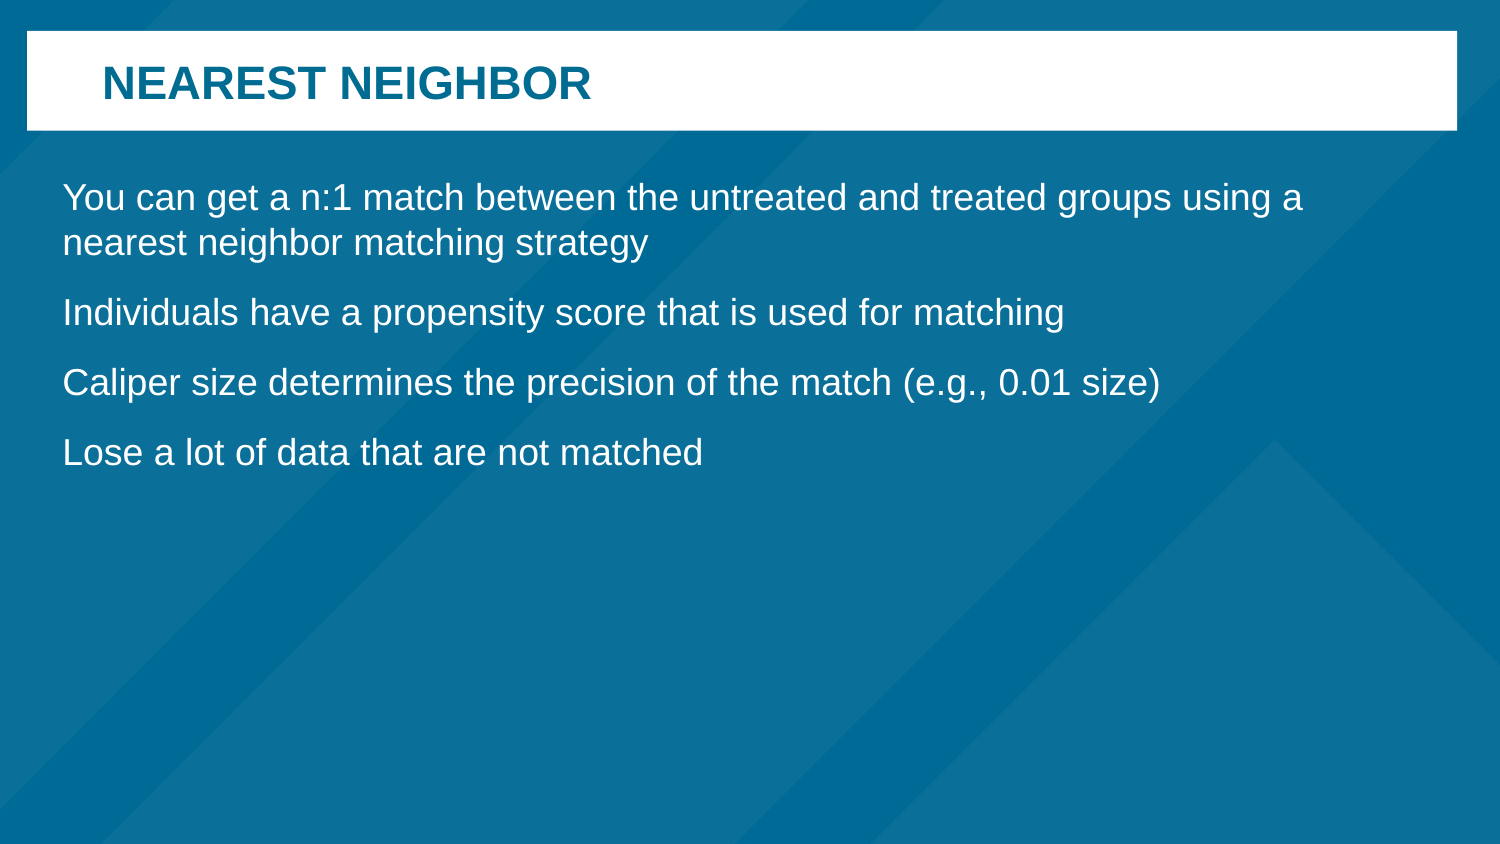

# Nearest neighbor
You can get a n:1 match between the untreated and treated groups using a nearest neighbor matching strategy
Individuals have a propensity score that is used for matching
Caliper size determines the precision of the match (e.g., 0.01 size)
Lose a lot of data that are not matched